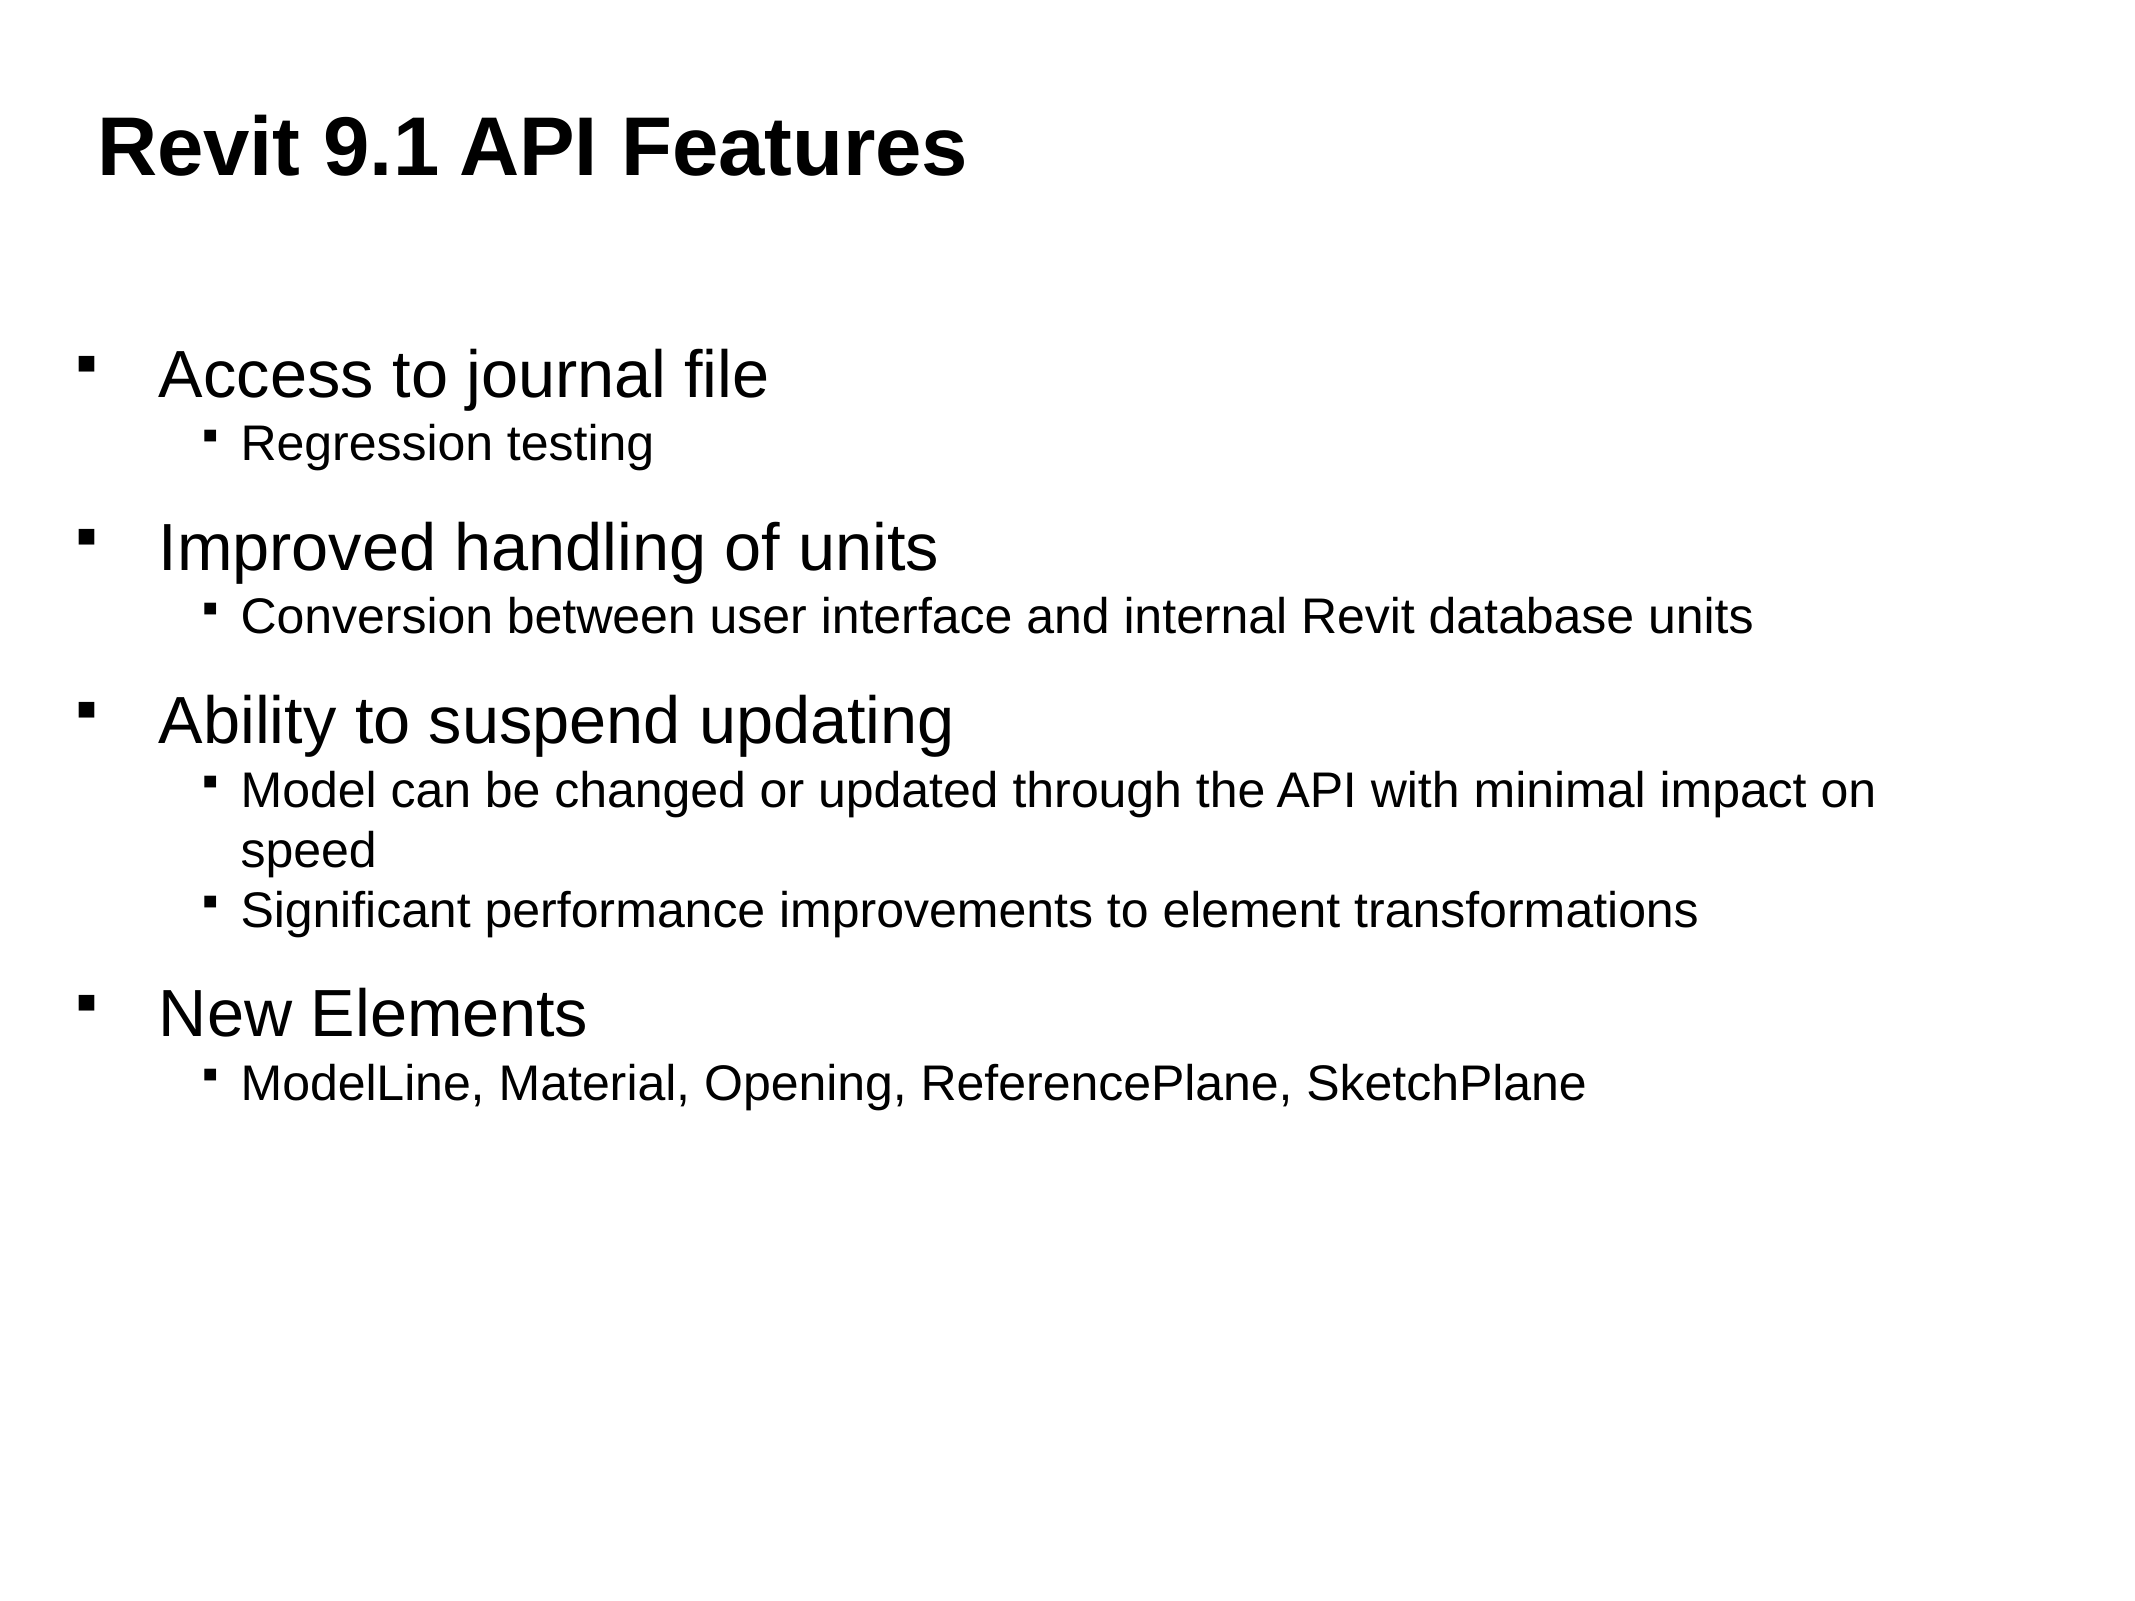

# Revit 9.1 API Features
Access to journal file
Regression testing
Improved handling of units
Conversion between user interface and internal Revit database units
Ability to suspend updating
Model can be changed or updated through the API with minimal impact on speed
Significant performance improvements to element transformations
New Elements
ModelLine, Material, Opening, ReferencePlane, SketchPlane